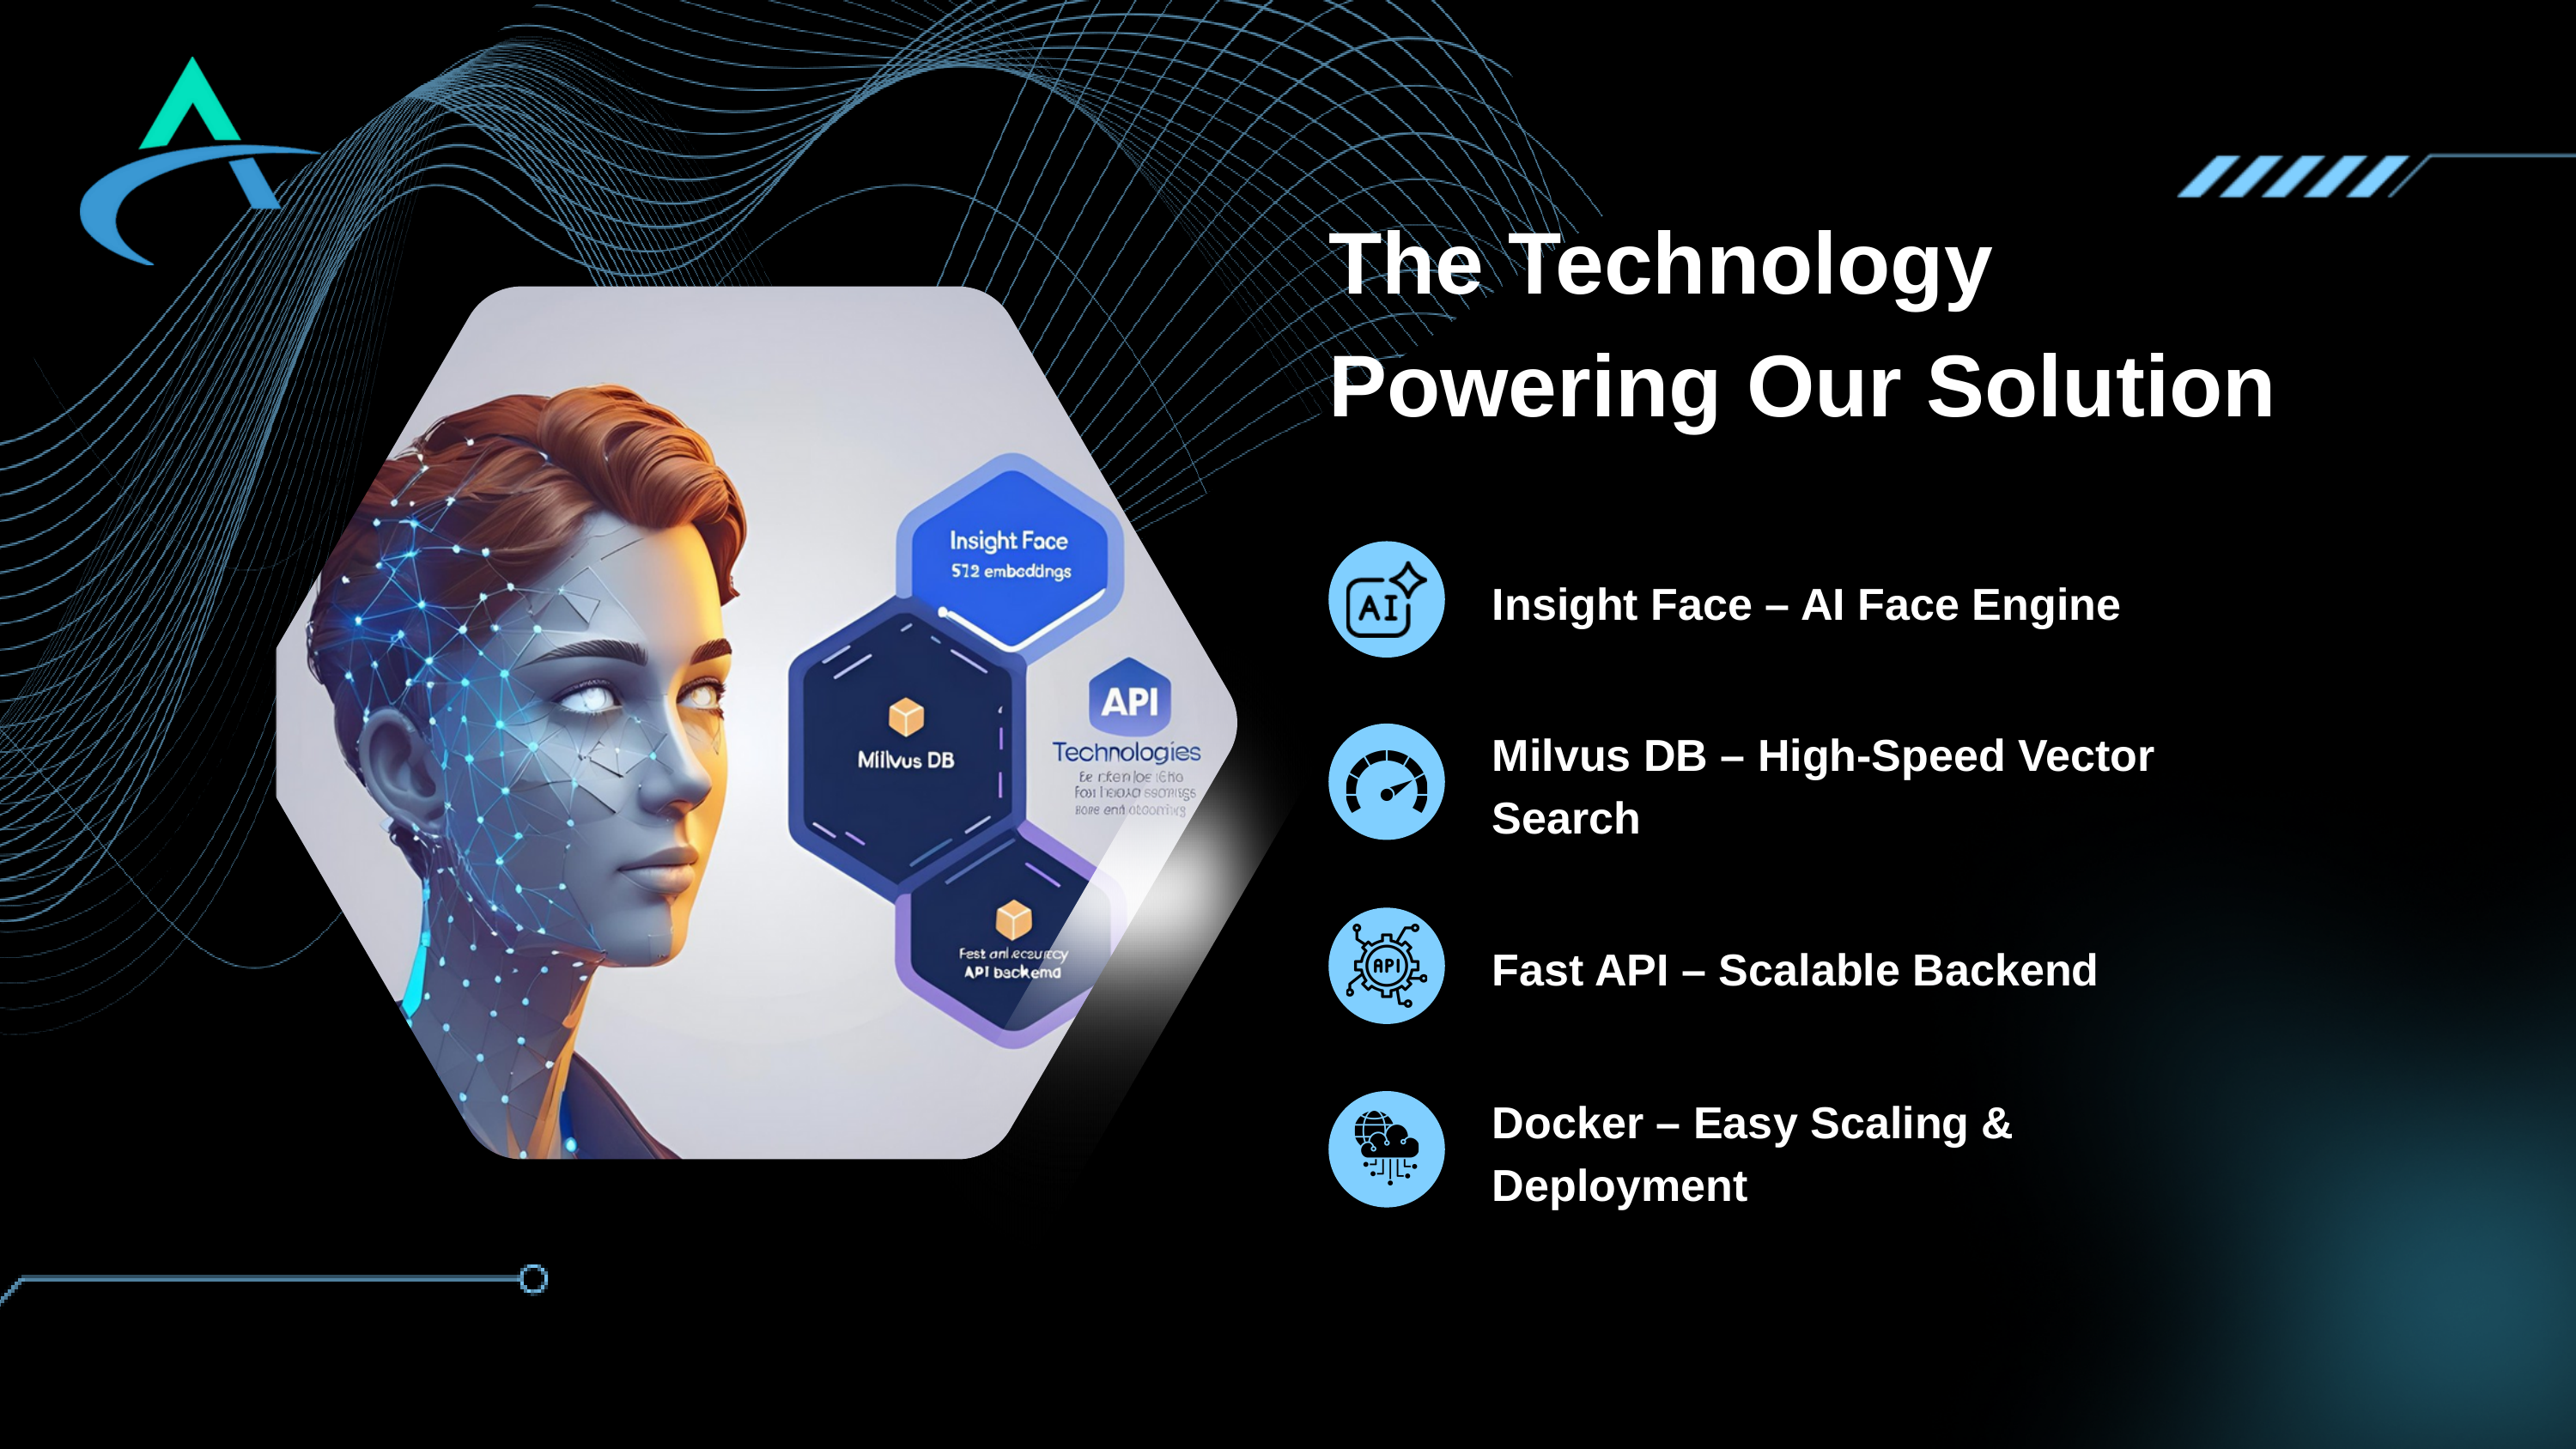

The Technology Powering Our Solution

Insight Face – AI Face Engine
Milvus DB – High-Speed Vector Search

Fast API – Scalable Backend
Docker – Easy Scaling & Deployment